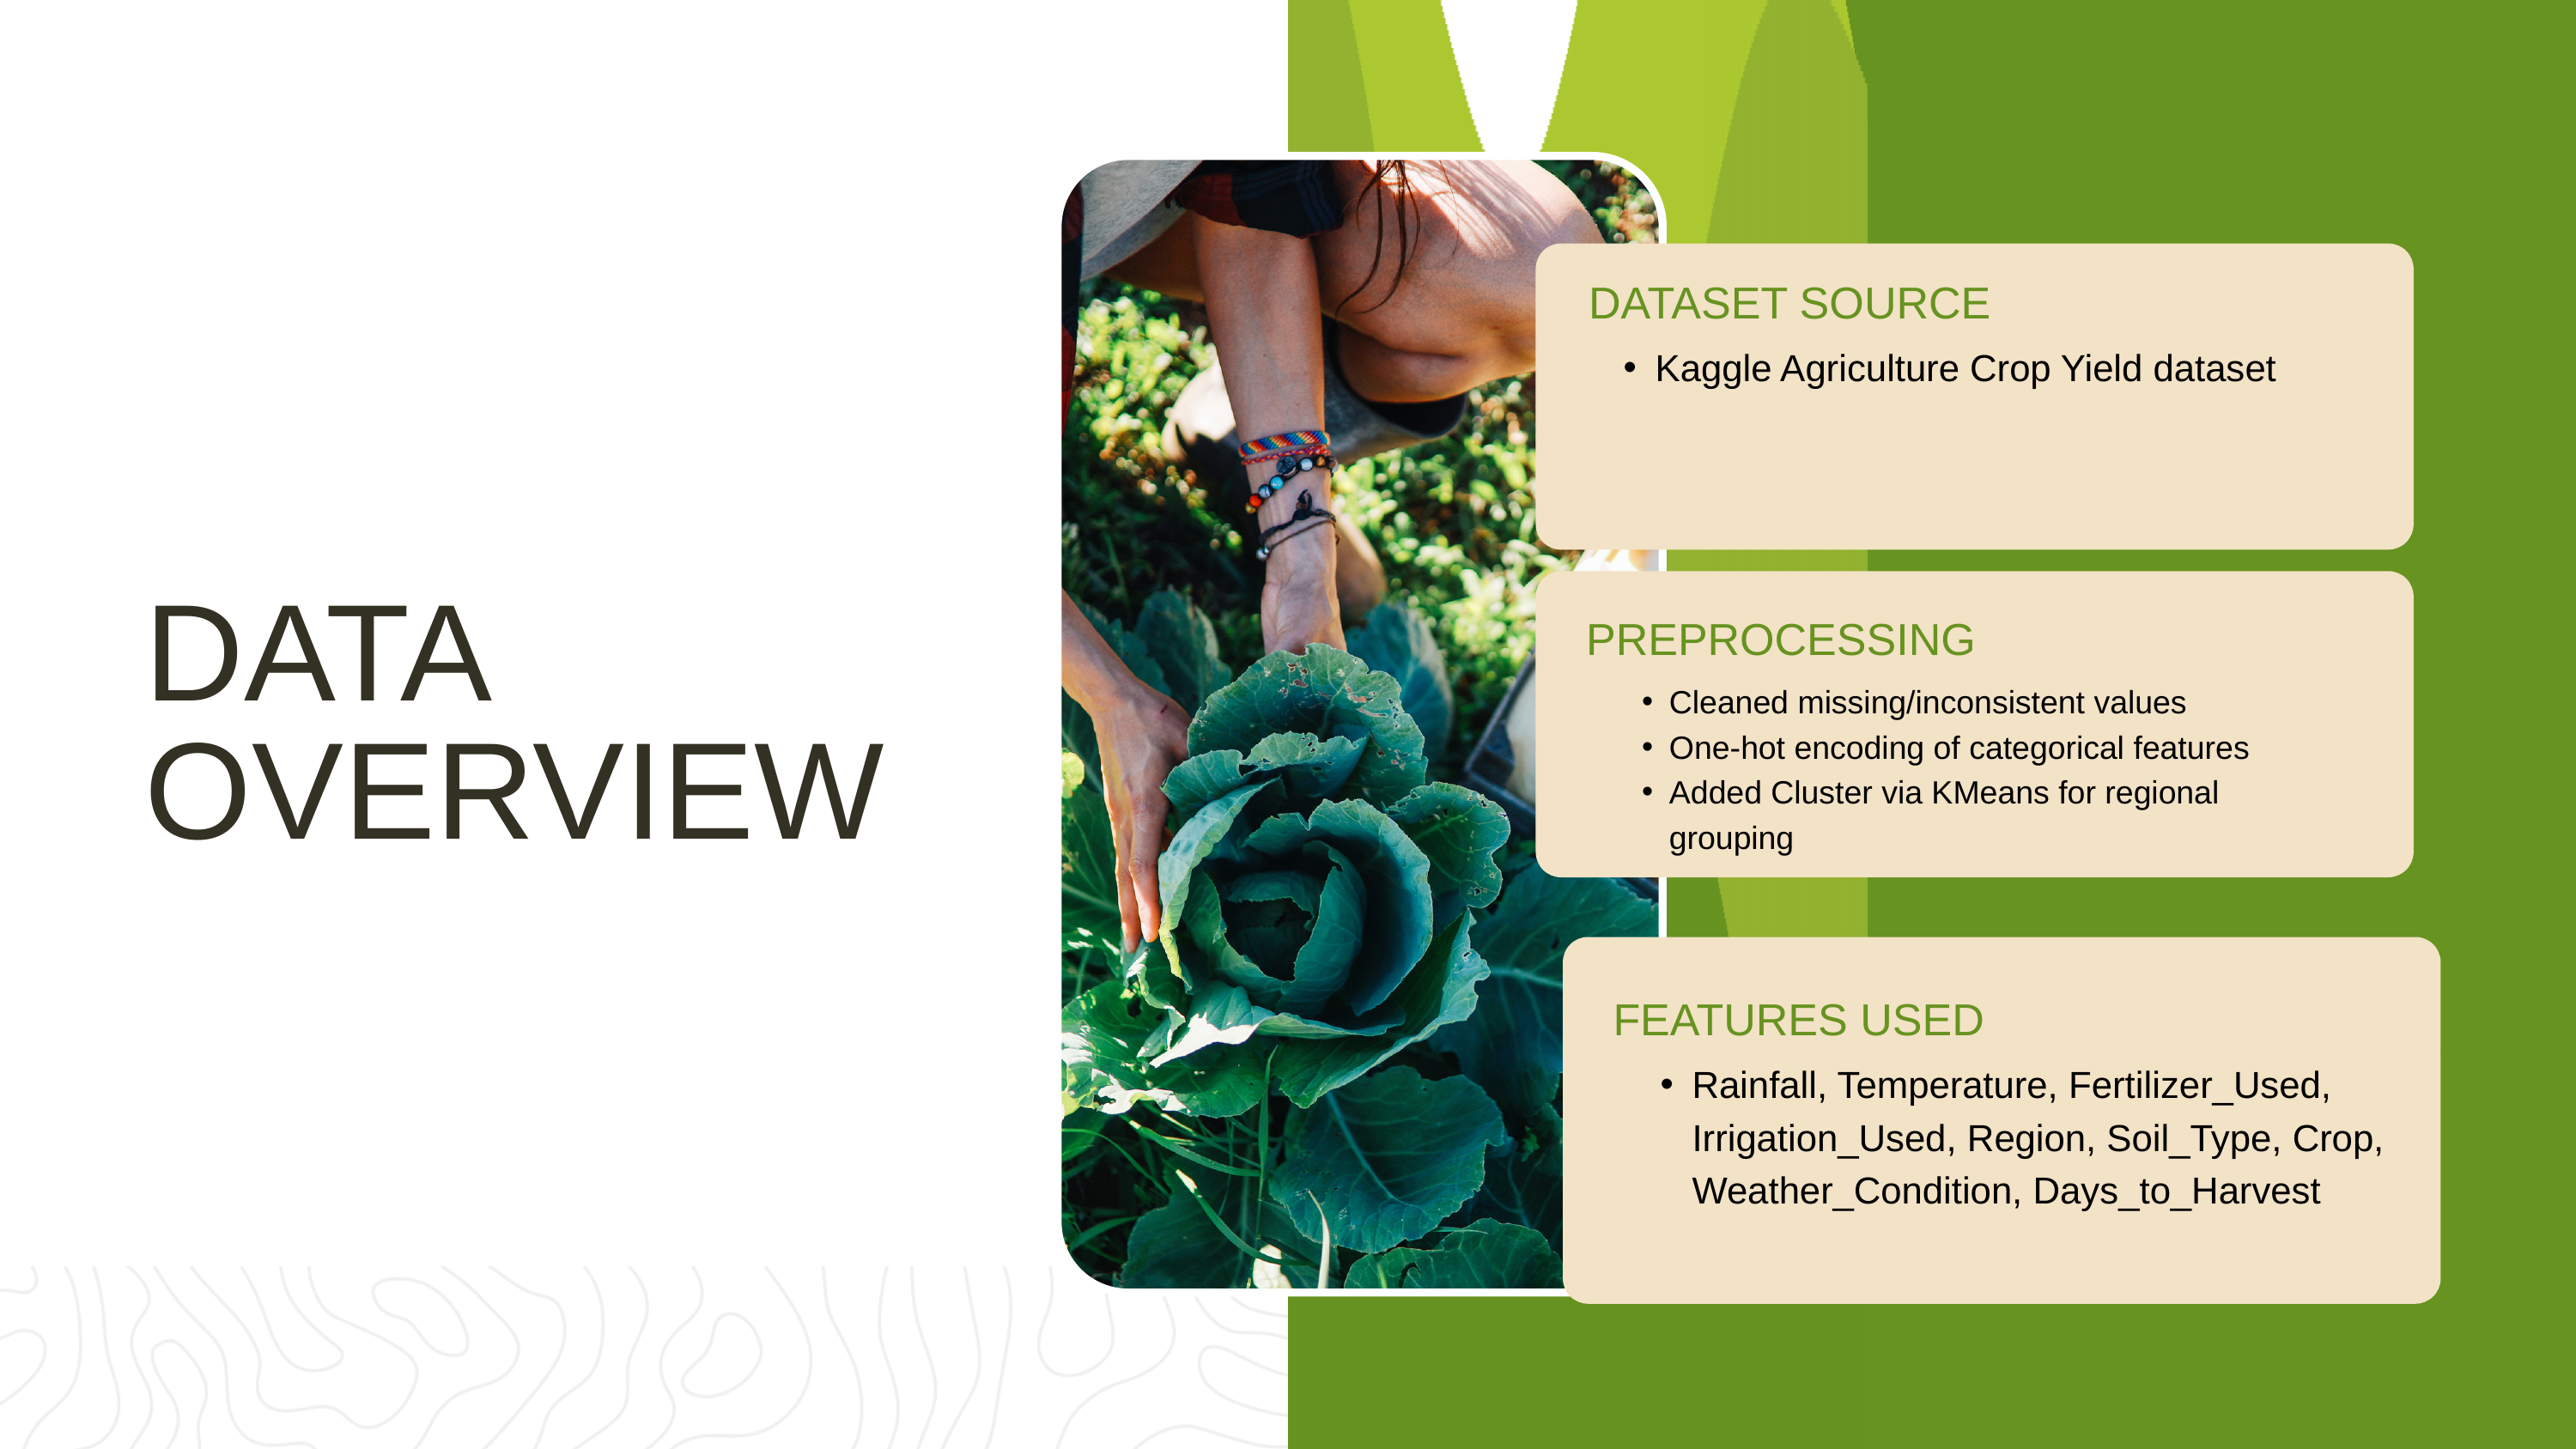

DATASET SOURCE
Kaggle Agriculture Crop Yield dataset

DATA OVERVIEW
PREPROCESSING
Cleaned missing/inconsistent values
One-hot encoding of categorical features
Added Cluster via KMeans for regional grouping

FEATURES USED

Rainfall, Temperature, Fertilizer_Used, Irrigation_Used, Region, Soil_Type, Crop, Weather_Condition, Days_to_Harvest